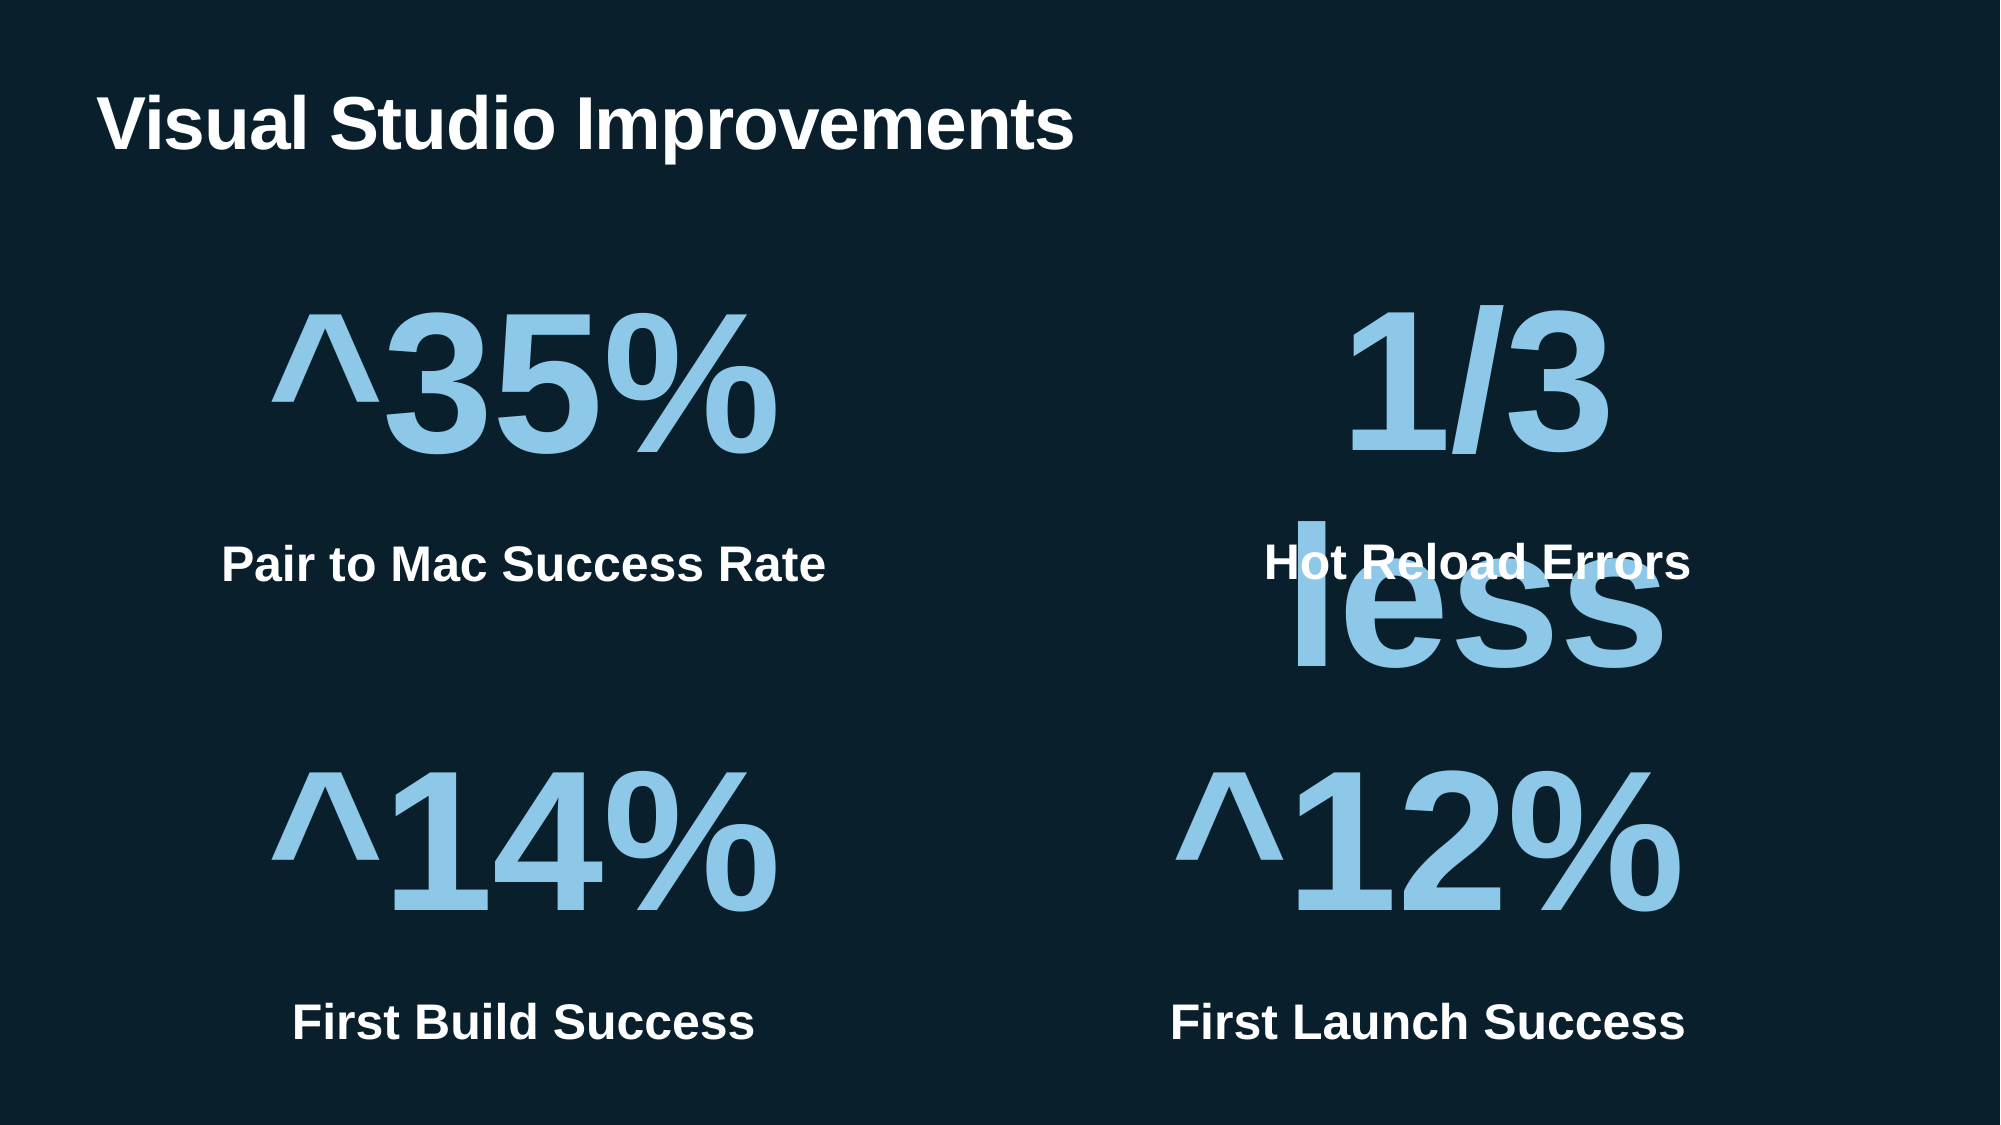

# Visual Studio Improvements
1/3 less
^35%
Hot Reload Errors
Pair to Mac Success Rate
^14%
^12%
First Build Success
First Launch Success